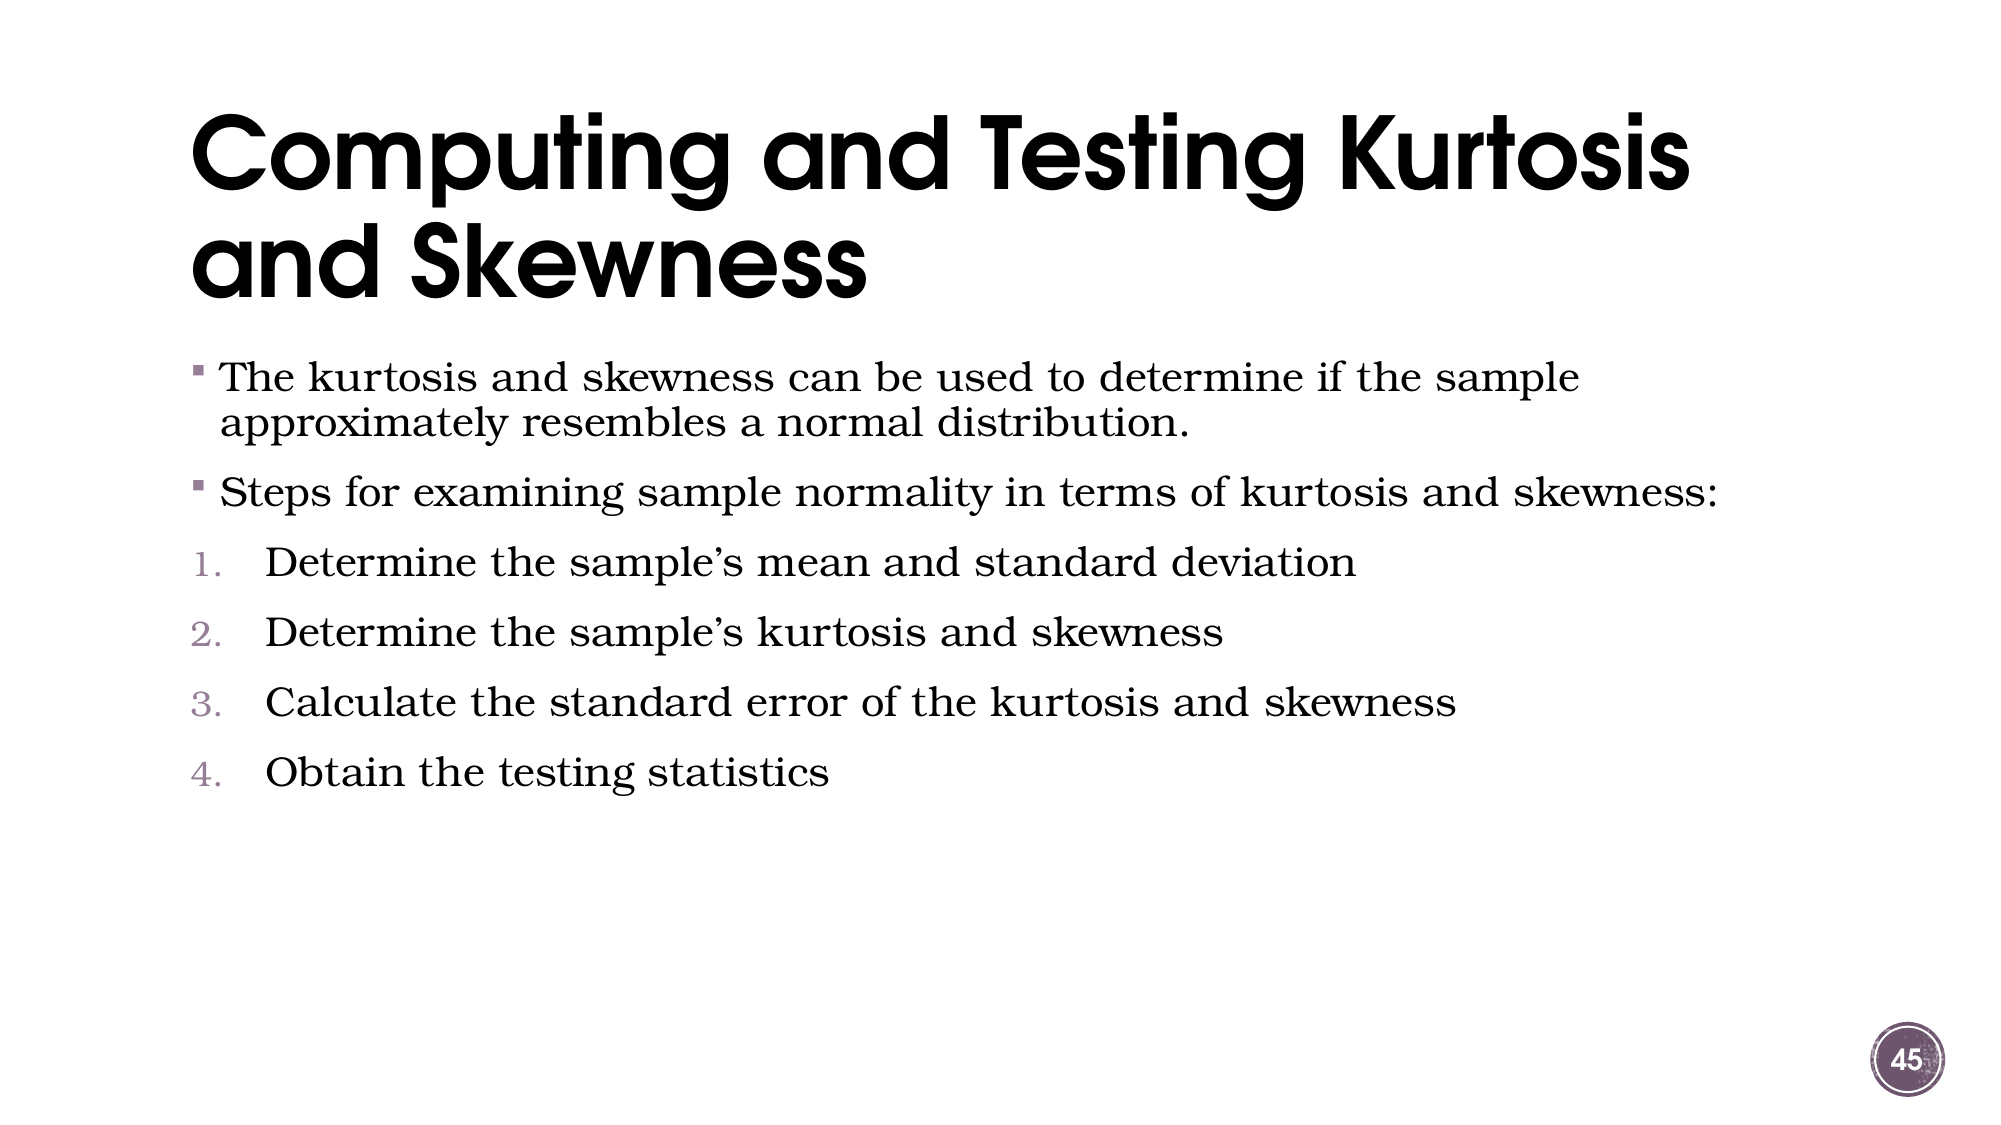

# Computing and Testing Kurtosis and Skewness
The kurtosis and skewness can be used to determine if the sample approximately resembles a normal distribution.
Steps for examining sample normality in terms of kurtosis and skewness:
Determine the sample’s mean and standard deviation
Determine the sample’s kurtosis and skewness
Calculate the standard error of the kurtosis and skewness
Obtain the testing statistics

45